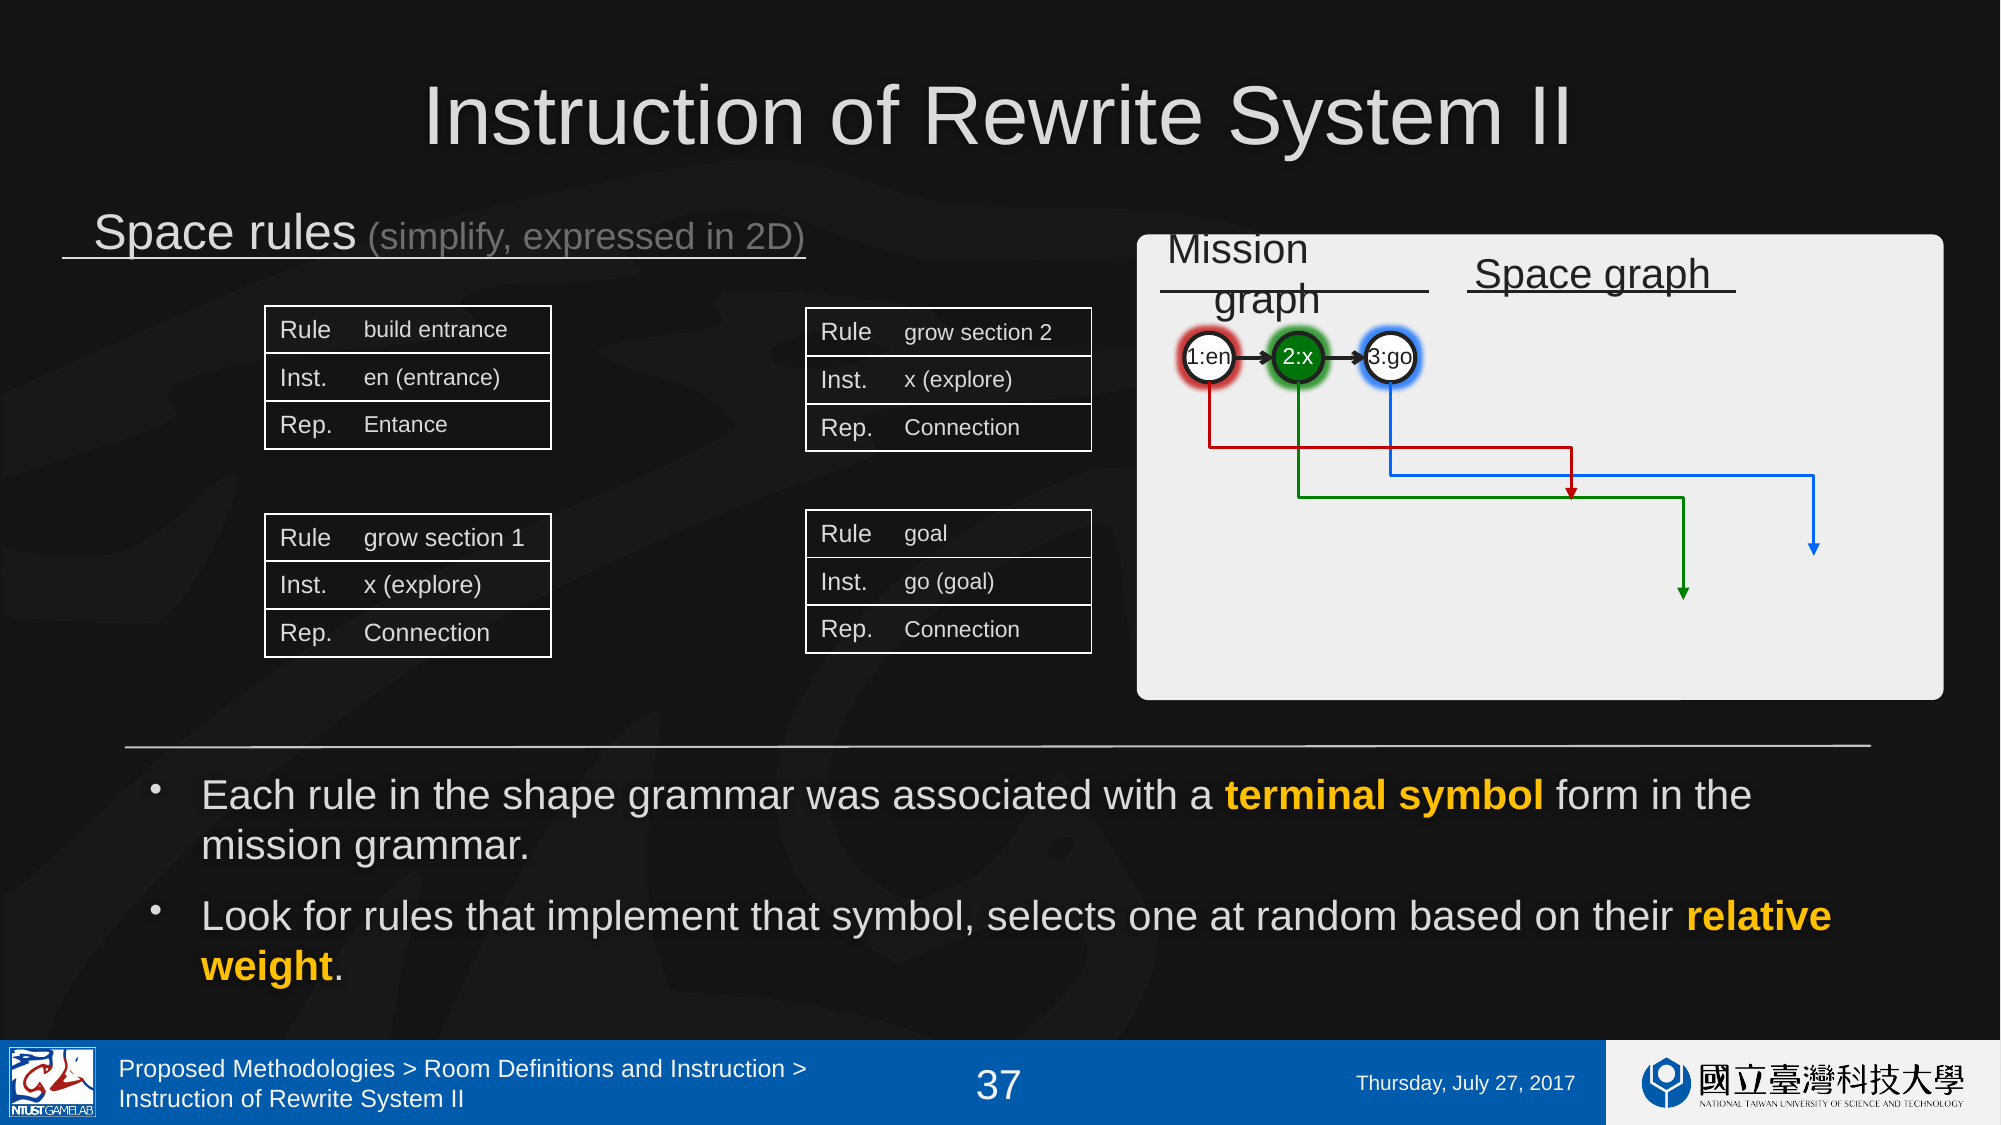

# Instruction of Rewrite System II
Space rules (simplify, expressed in 2D)

Mission graph
Space graph

C

C

C

| Rule | build entrance |
| --- | --- |
| Inst. | en (entrance) |
| Rep. | Entance |
| Rule | grow section 2 |
| --- | --- |
| Inst. | x (explore) |
| Rep. | Connection |

C

W

C

W

C

C

1:en
2:x
3:go

W
C

W

C

W

C

W

| Rule | goal |
| --- | --- |
| Inst. | go (goal) |
| Rep. | Connection |
| Rule | grow section 1 |
| --- | --- |
| Inst. | x (explore) |
| Rep. | Connection |
Each rule in the shape grammar was associated with a terminal symbol form in the mission grammar.
Look for rules that implement that symbol, selects one at random based on their relative weight.
Proposed Methodologies > Room Definitions and Instruction >
Instruction of Rewrite System II
Thursday, July 27, 2017
37